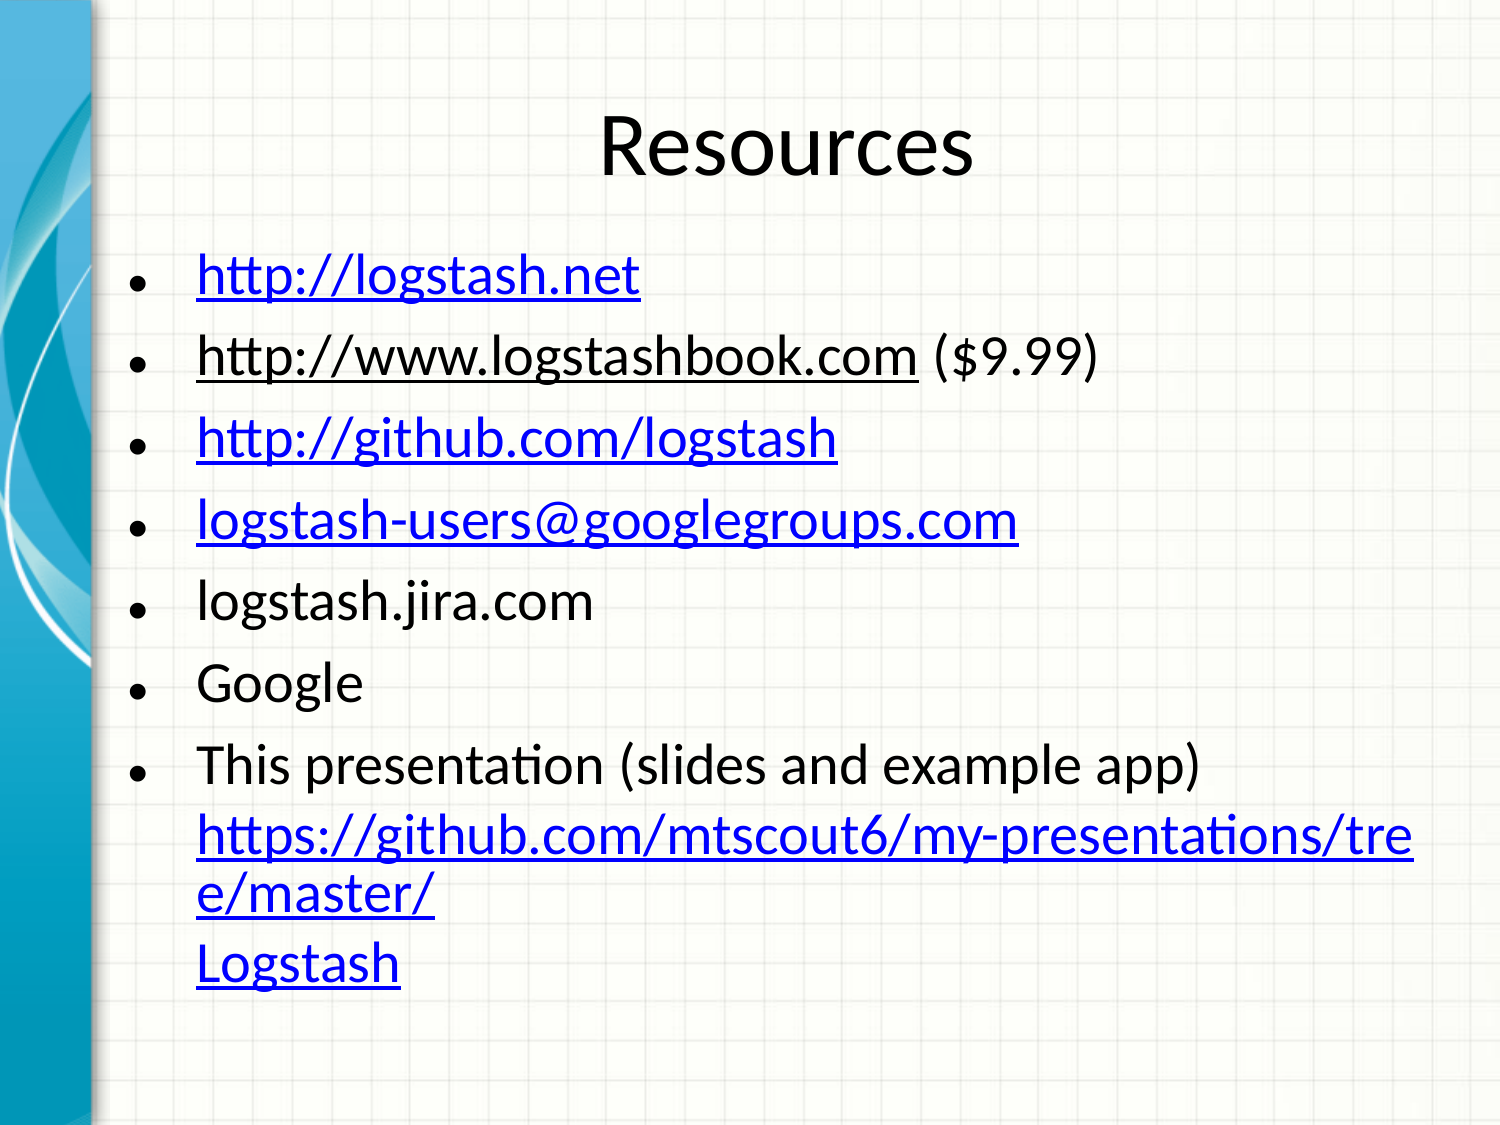

http://logstash.net
http://www.logstashbook.com ($9.99)
http://github.com/logstash
logstash-users@googlegroups.com
logstash.jira.com
Google
This presentation (slides and example app) https://github.com/mtscout6/my-presentations/tree/master/Logstash

# Resources